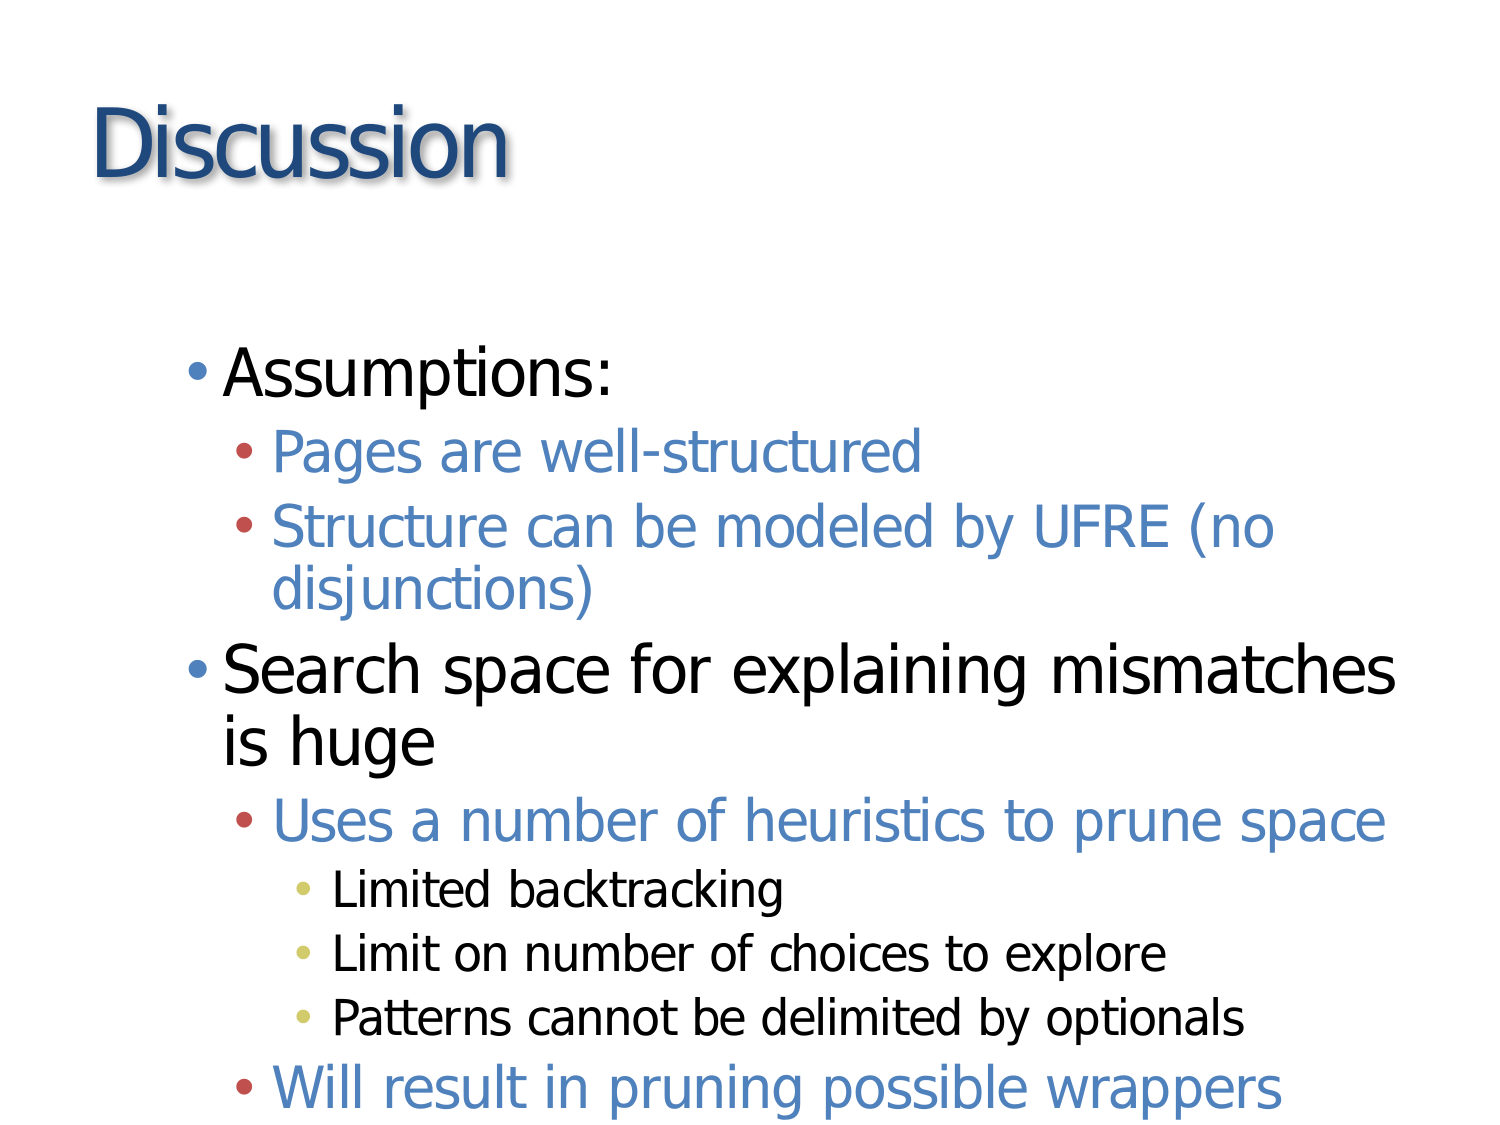

February 1, 2018
University of Southern California
23
# Discussion
Assumptions:
Pages are well-structured
Structure can be modeled by UFRE (no disjunctions)
Search space for explaining mismatches is huge
Uses a number of heuristics to prune space
Limited backtracking
Limit on number of choices to explore
Patterns cannot be delimited by optionals
Will result in pruning possible wrappers